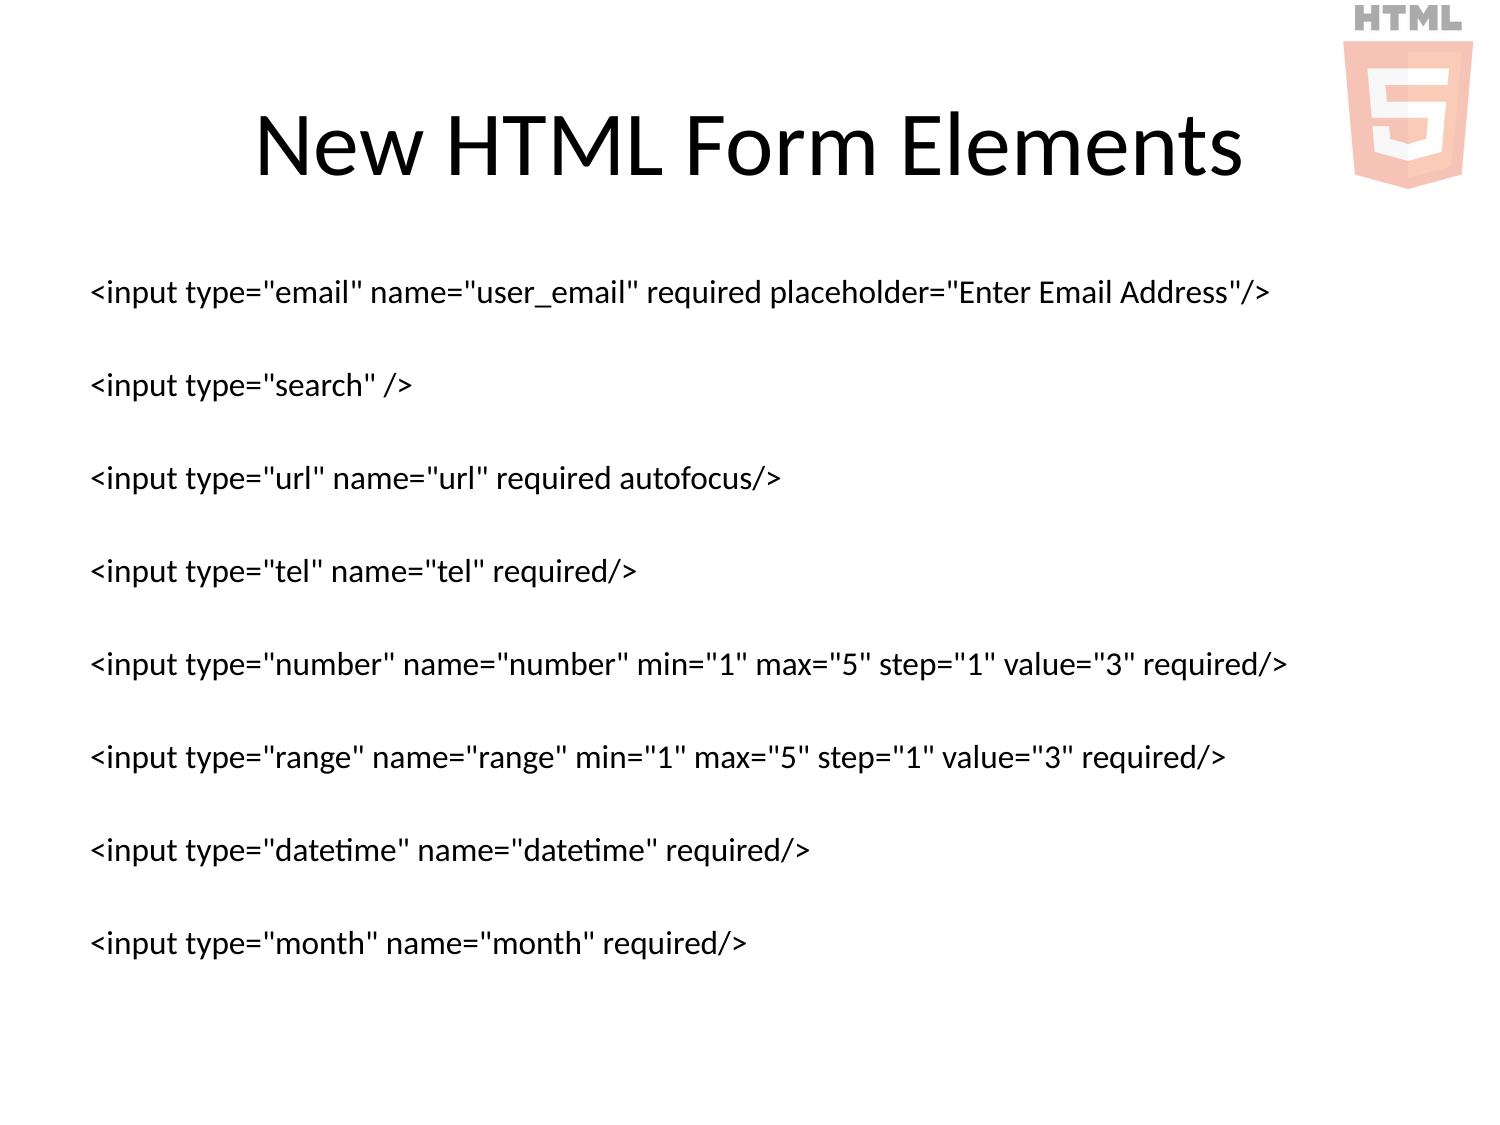

# New HTML Form Elements
<input type="email" name="user_email" required placeholder="Enter Email Address"/>

<input type="search" />

<input type="url" name="url" required autofocus/>

<input type="tel" name="tel" required/>

<input type="number" name="number" min="1" max="5" step="1" value="3" required/>

<input type="range" name="range" min="1" max="5" step="1" value="3" required/>

<input type="datetime" name="datetime" required/>

<input type="month" name="month" required/>